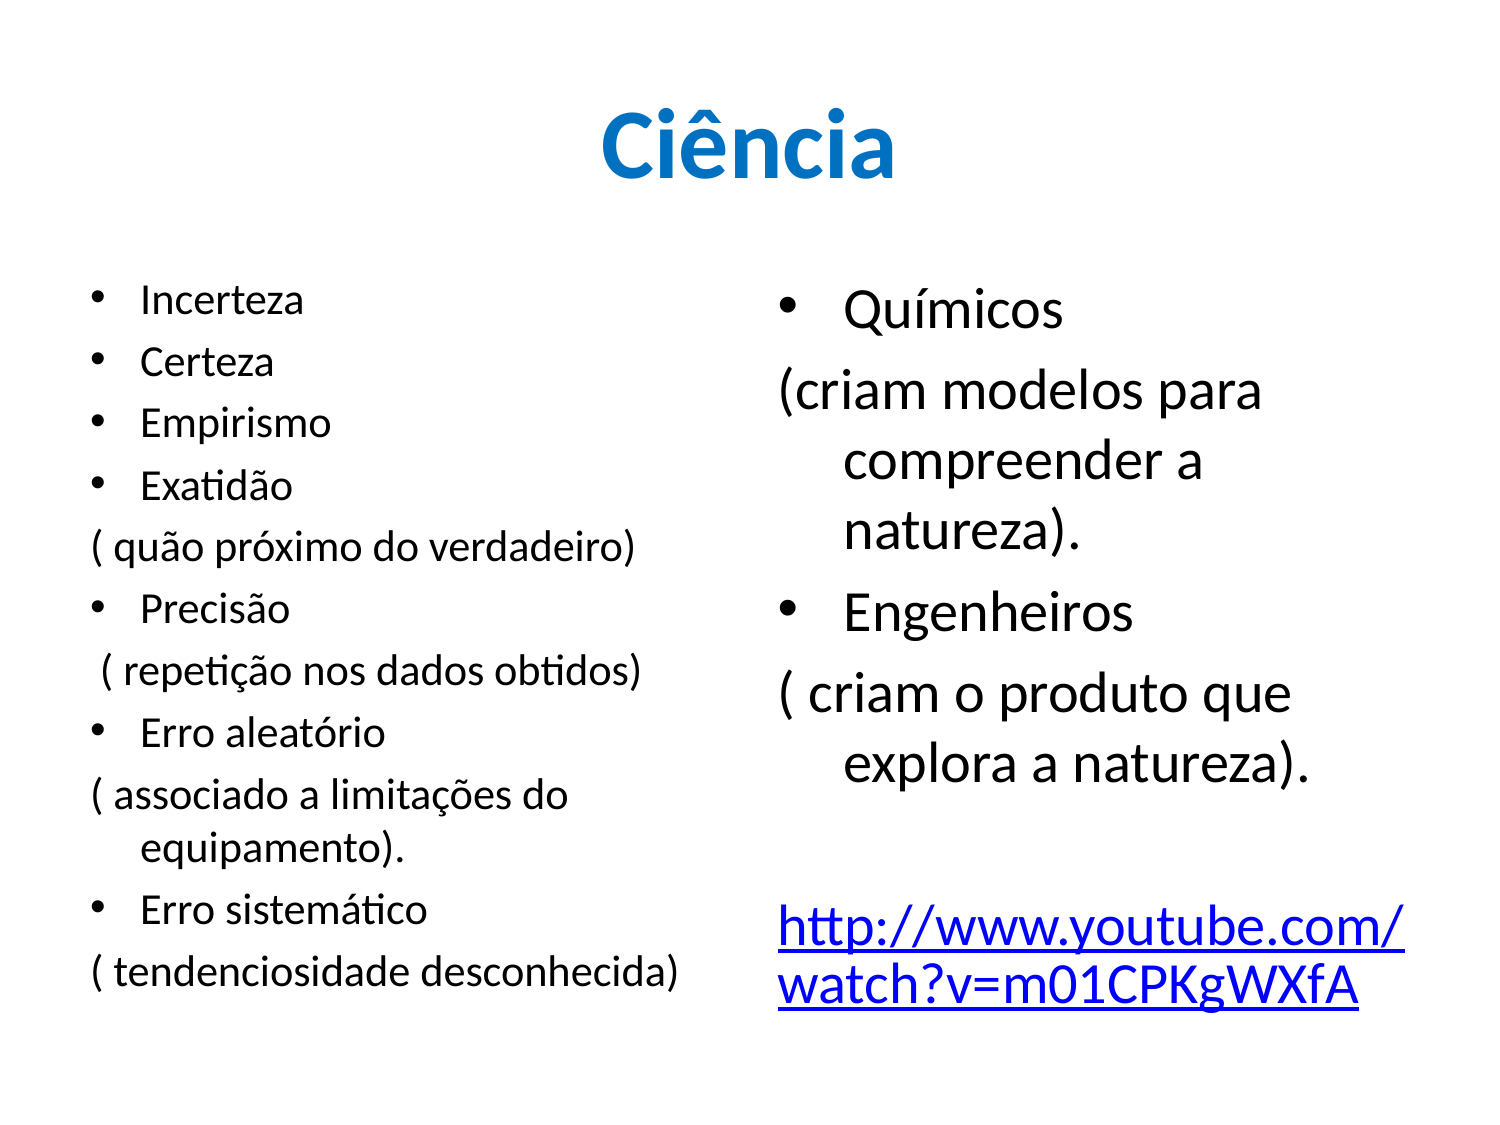

# Ciência
Incerteza
Certeza
Empirismo
Exatidão
( quão próximo do verdadeiro)
Precisão
 ( repetição nos dados obtidos)
Erro aleatório
( associado a limitações do equipamento).
Erro sistemático
( tendenciosidade desconhecida)

Químicos
(criam modelos para compreender a natureza).
Engenheiros
( criam o produto que explora a natureza).

http://www.youtube.com/watch?v=m01CPKgWXfA